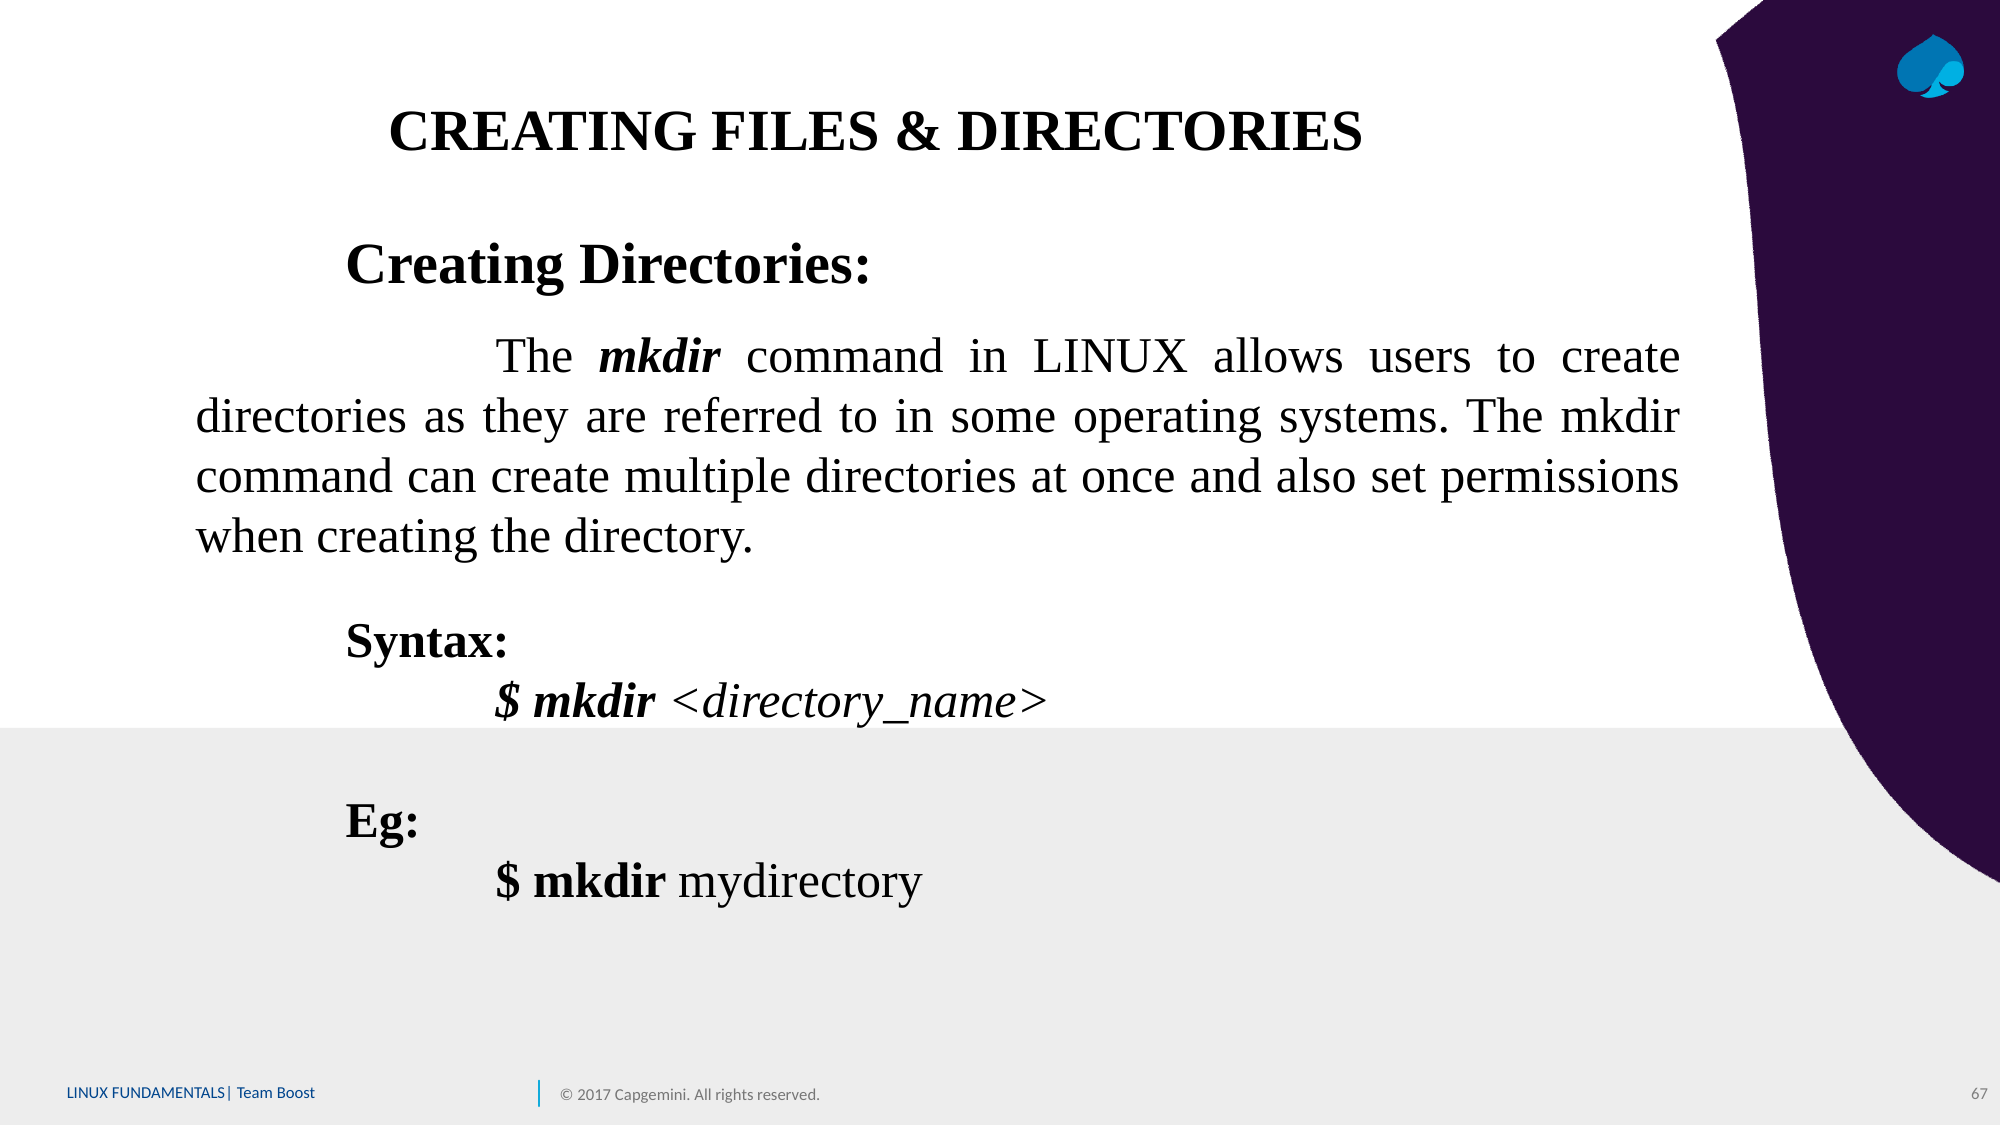

CREATING FILES & DIRECTORIES
	Creating Directories:

		The mkdir command in LINUX allows users to create directories as they are referred to in some operating systems. The mkdir command can create multiple directories at once and also set permissions when creating the directory.

	Syntax:
		$ mkdir <directory_name>

	Eg:
		$ mkdir mydirectory